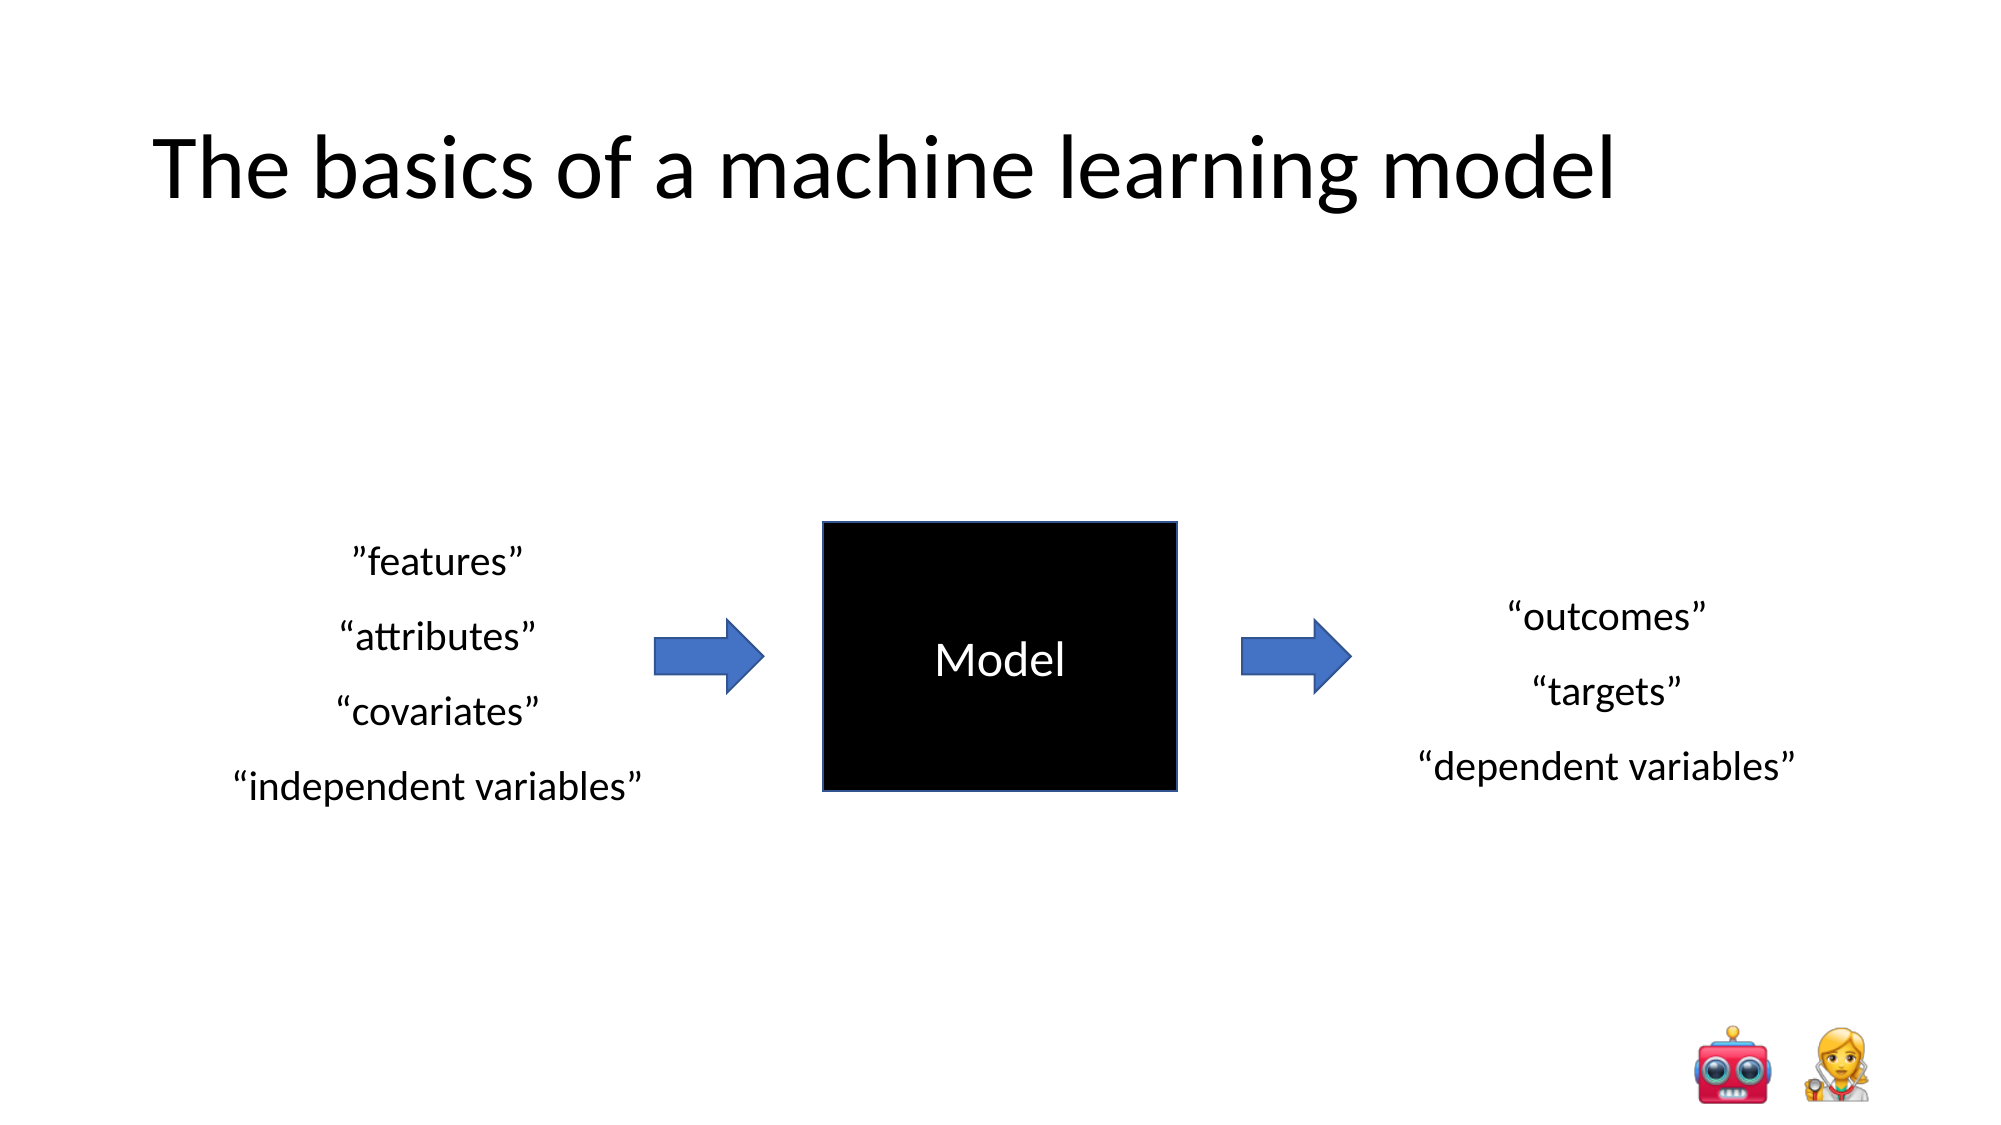

# The basics of a machine learning model

”features”
“attributes”
“covariates”
“independent variables”
Model
“outcomes”
“targets”
“dependent variables”